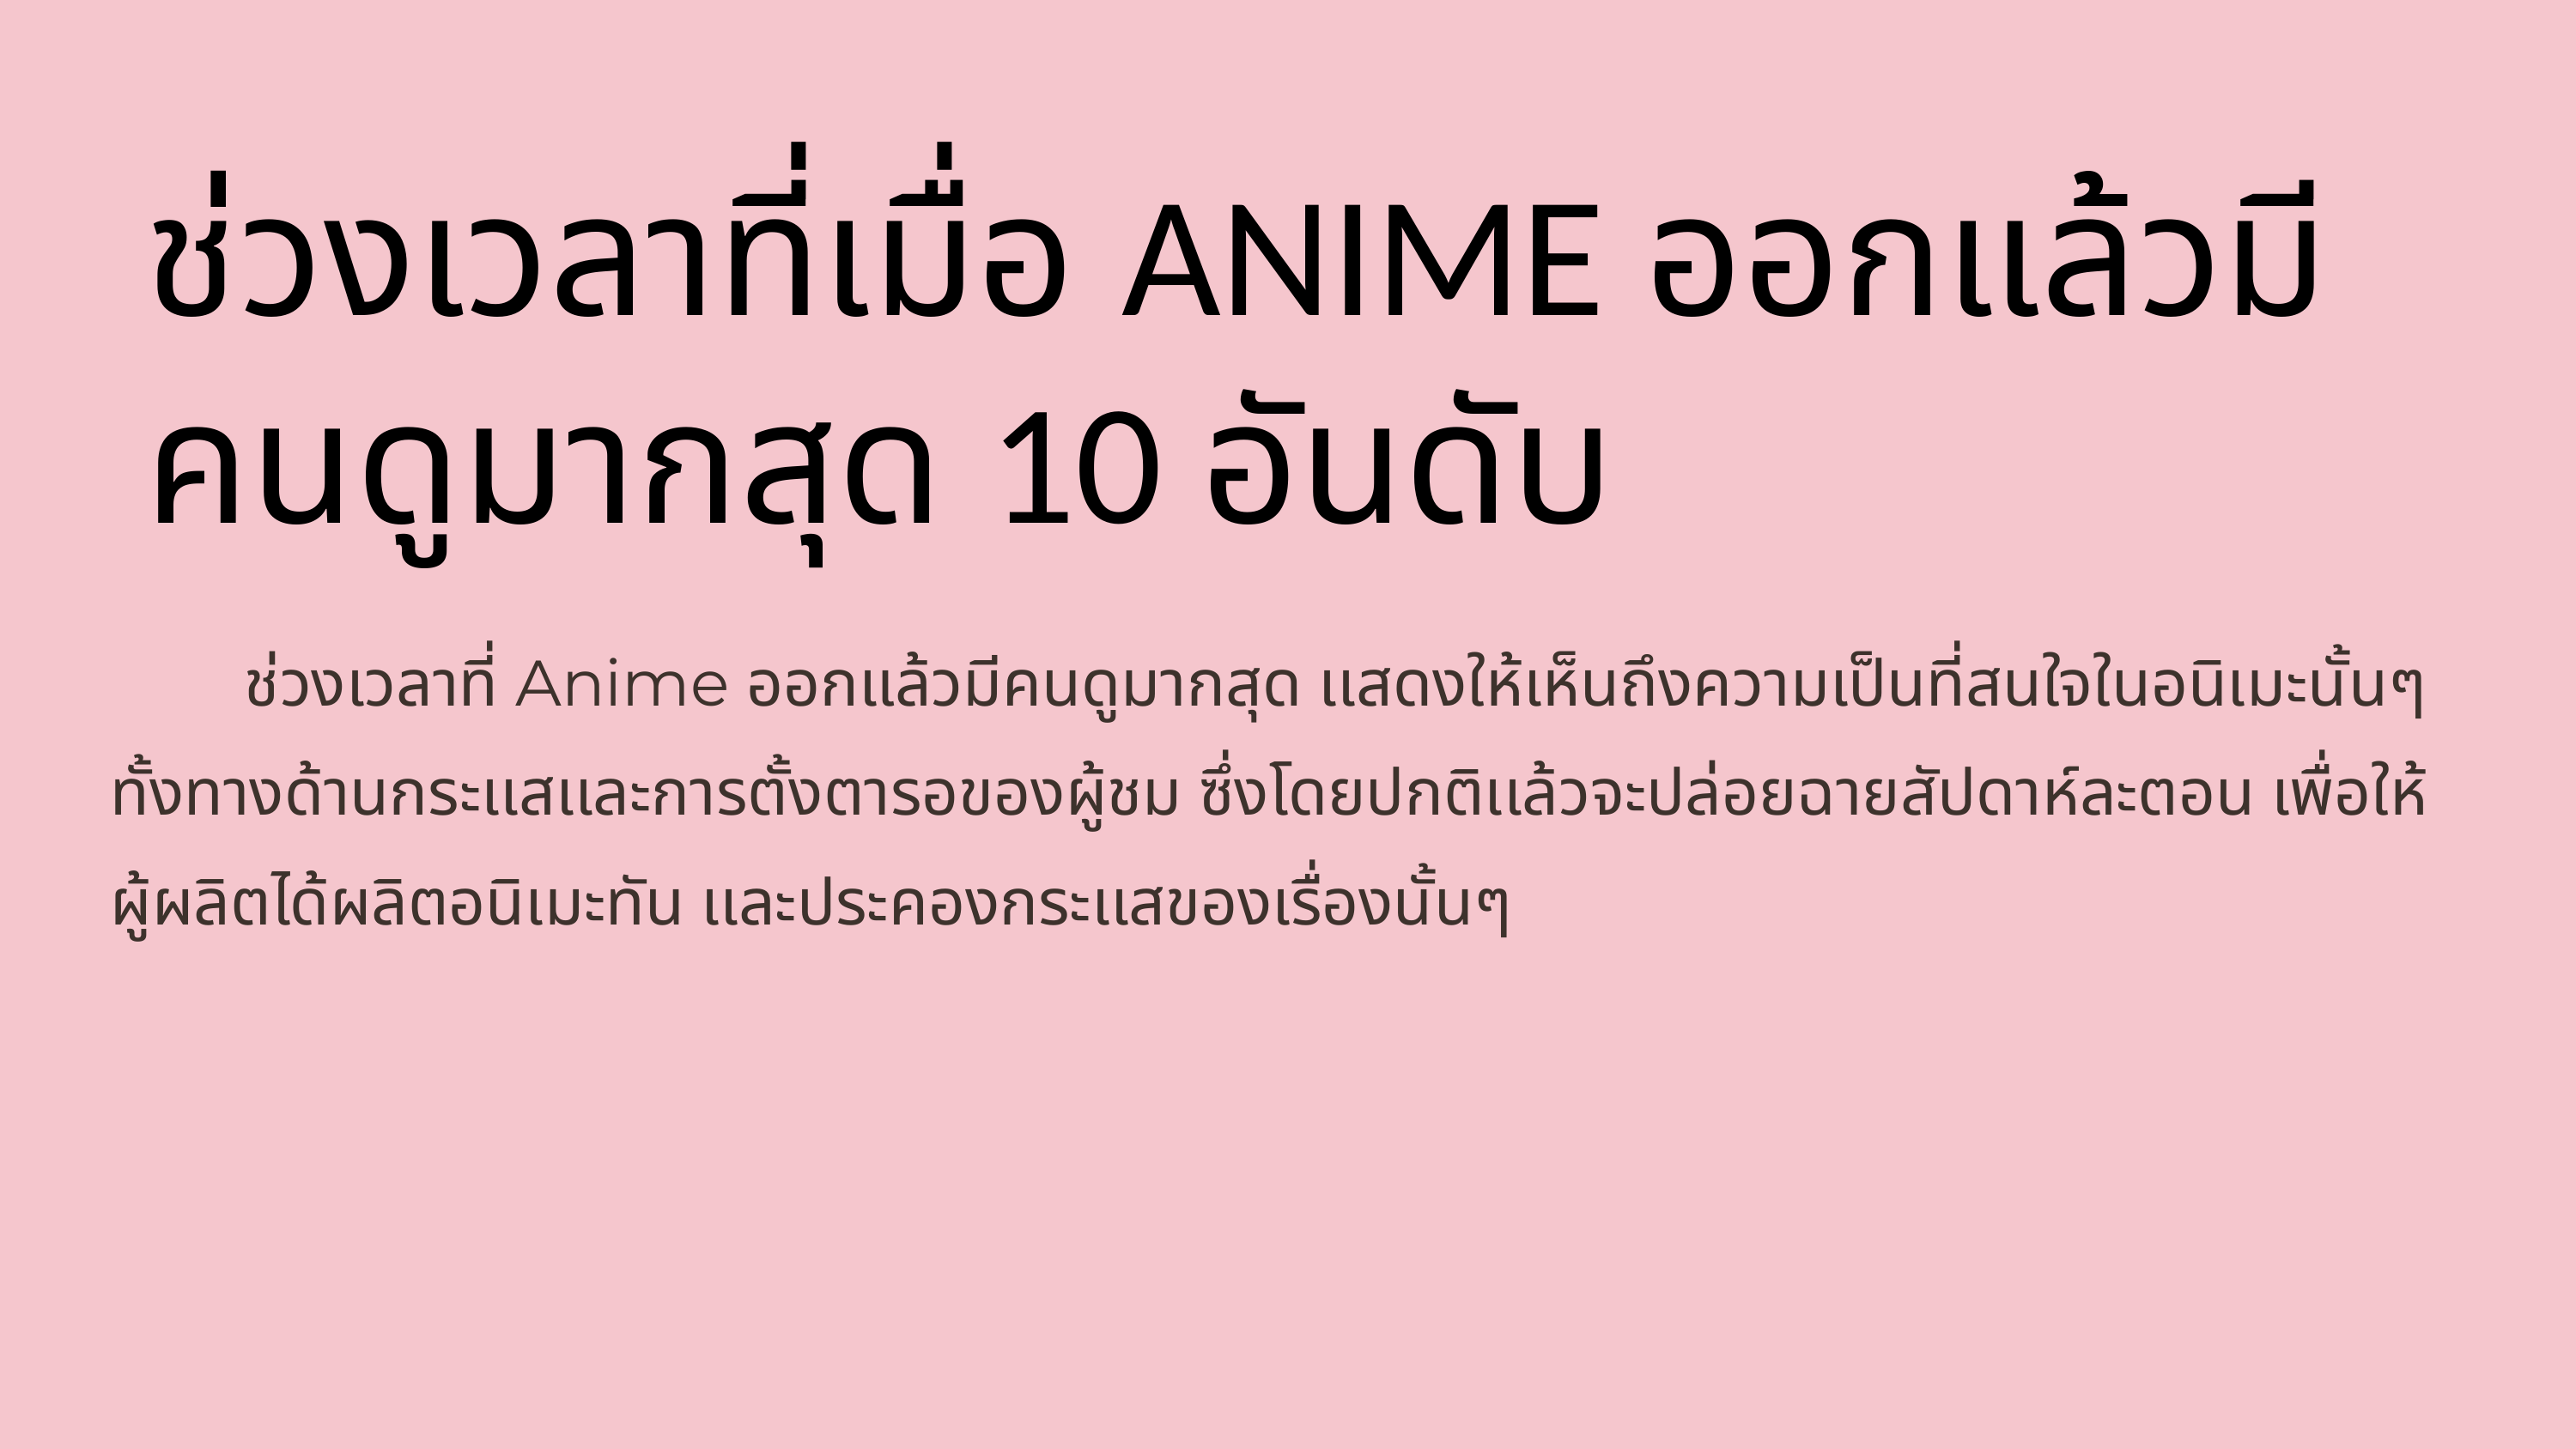

ช่วงเวลาที่เมื่อ ANIME ออกแล้วมีคนดูมากสุด 10 อันดับ
        ช่วงเวลาที่ Anime ออกแล้วมีคนดูมากสุด เเสดงให้เห็นถึงความเป็นที่สนใจในอนิเมะนั้นๆ ทั้งทางด้านกระเเสเเละการตั้งตารอของผู้ชม ซึ่งโดยปกติเเล้วจะปล่อยฉายสัปดาห์ละตอน เพื่อให้ผู้ผลิตได้ผลิตอนิเมะทัน เเละประคองกระเเสของเรื่องนั้นๆ